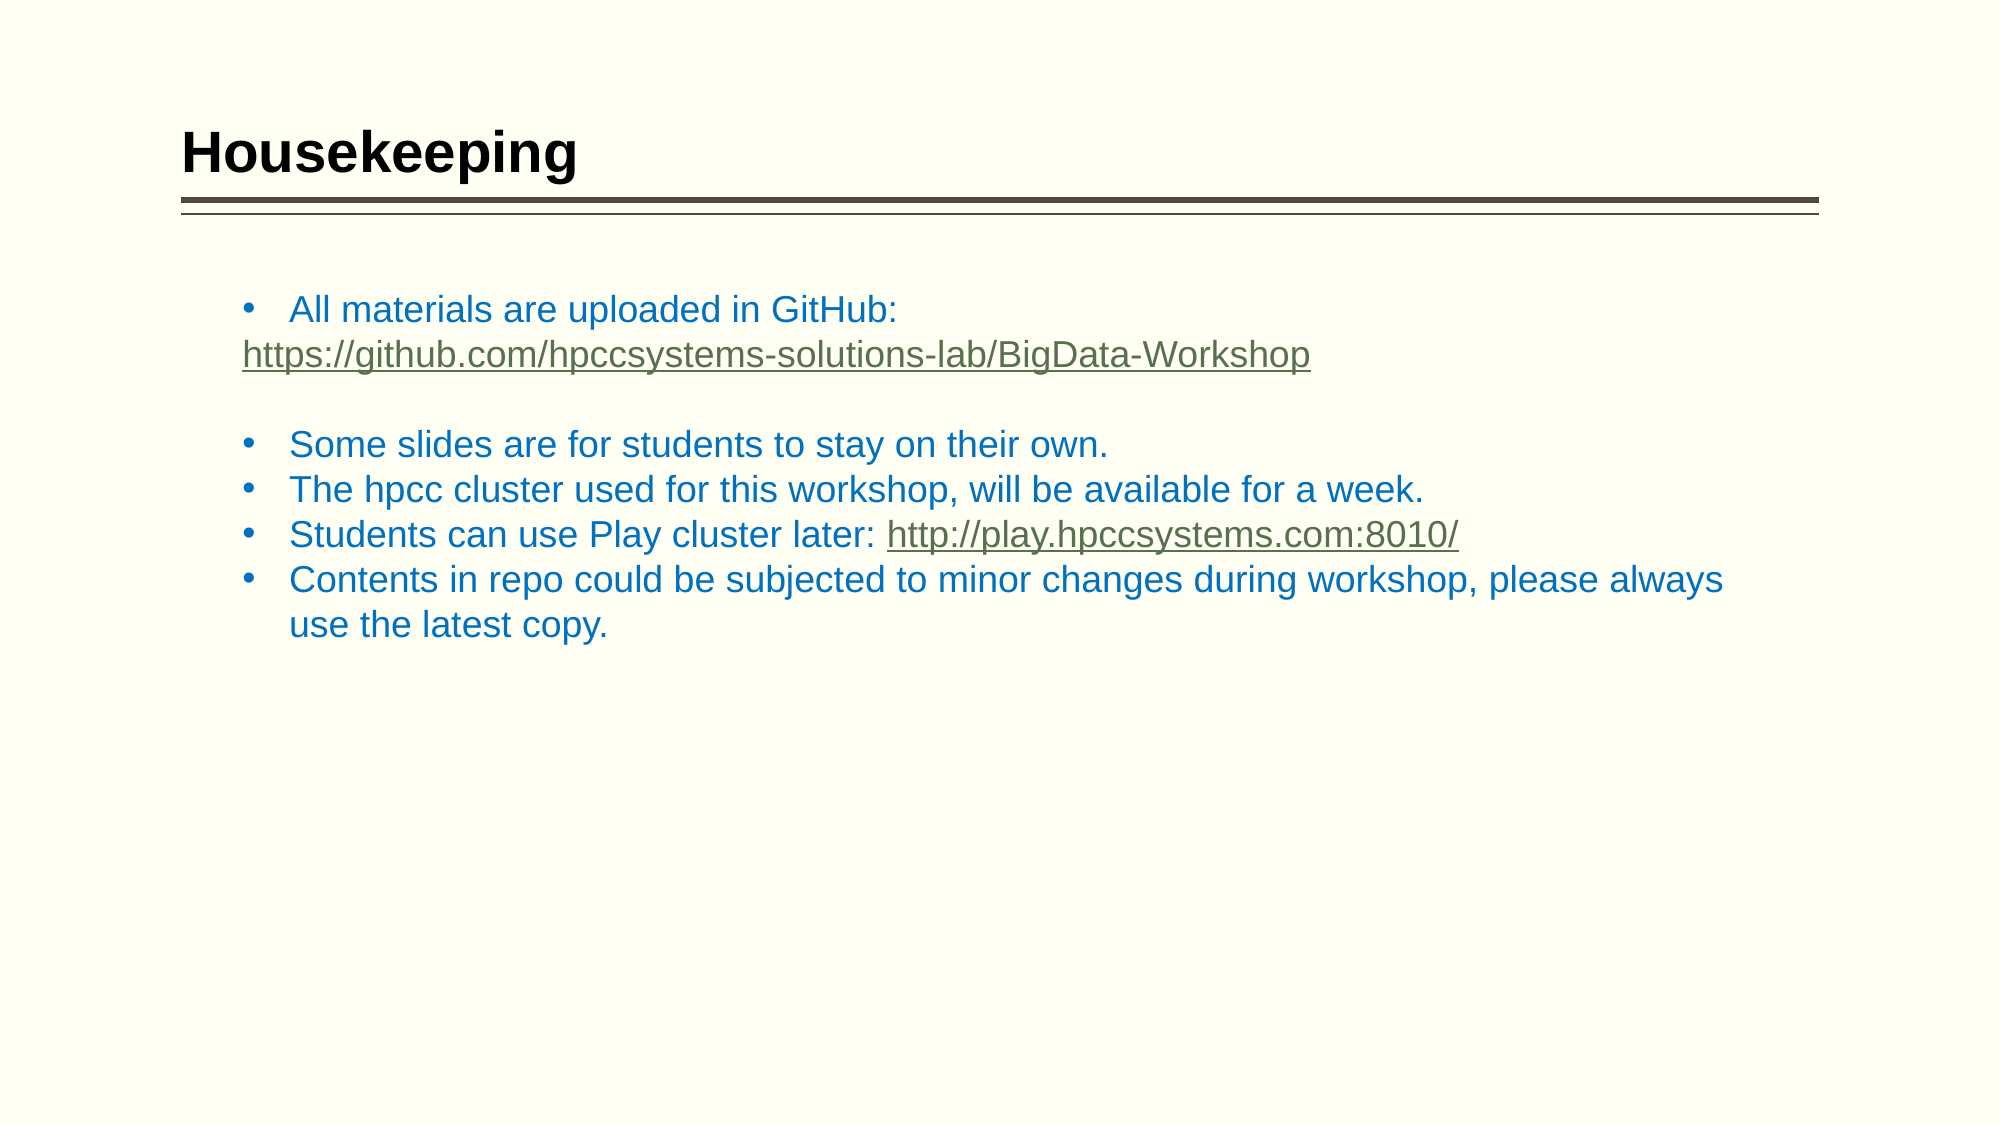

# Housekeeping

All materials are uploaded in GitHub:
https://github.com/hpccsystems-solutions-lab/BigData-Workshop

Some slides are for students to stay on their own.
The hpcc cluster used for this workshop, will be available for a week.
Students can use Play cluster later: http://play.hpccsystems.com:8010/
Contents in repo could be subjected to minor changes during workshop, please always use the latest copy.